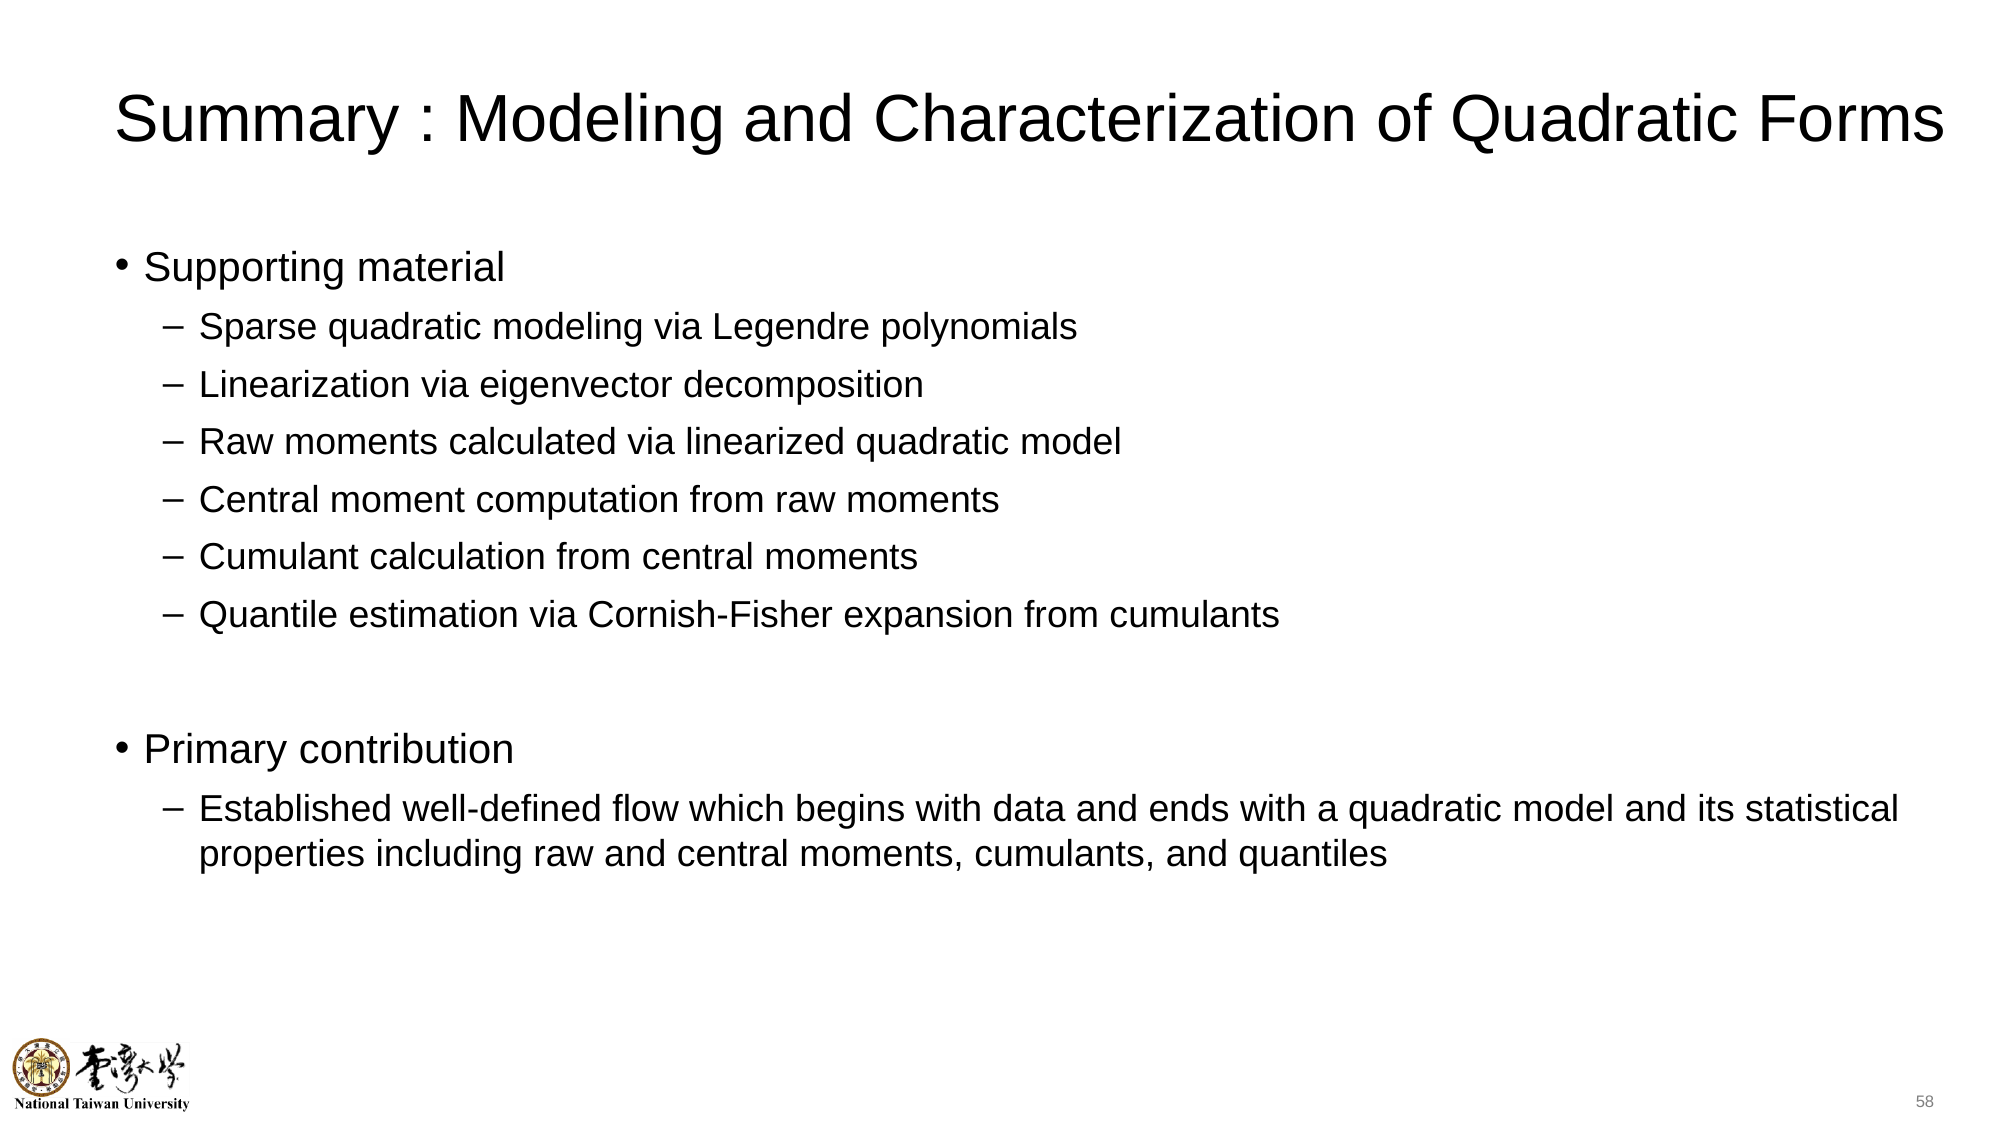

# Summary : Modeling and Characterization of Quadratic Forms
Supporting material
Sparse quadratic modeling via Legendre polynomials
Linearization via eigenvector decomposition
Raw moments calculated via linearized quadratic model
Central moment computation from raw moments
Cumulant calculation from central moments
Quantile estimation via Cornish-Fisher expansion from cumulants

Primary contribution
Established well-defined flow which begins with data and ends with a quadratic model and its statistical properties including raw and central moments, cumulants, and quantiles